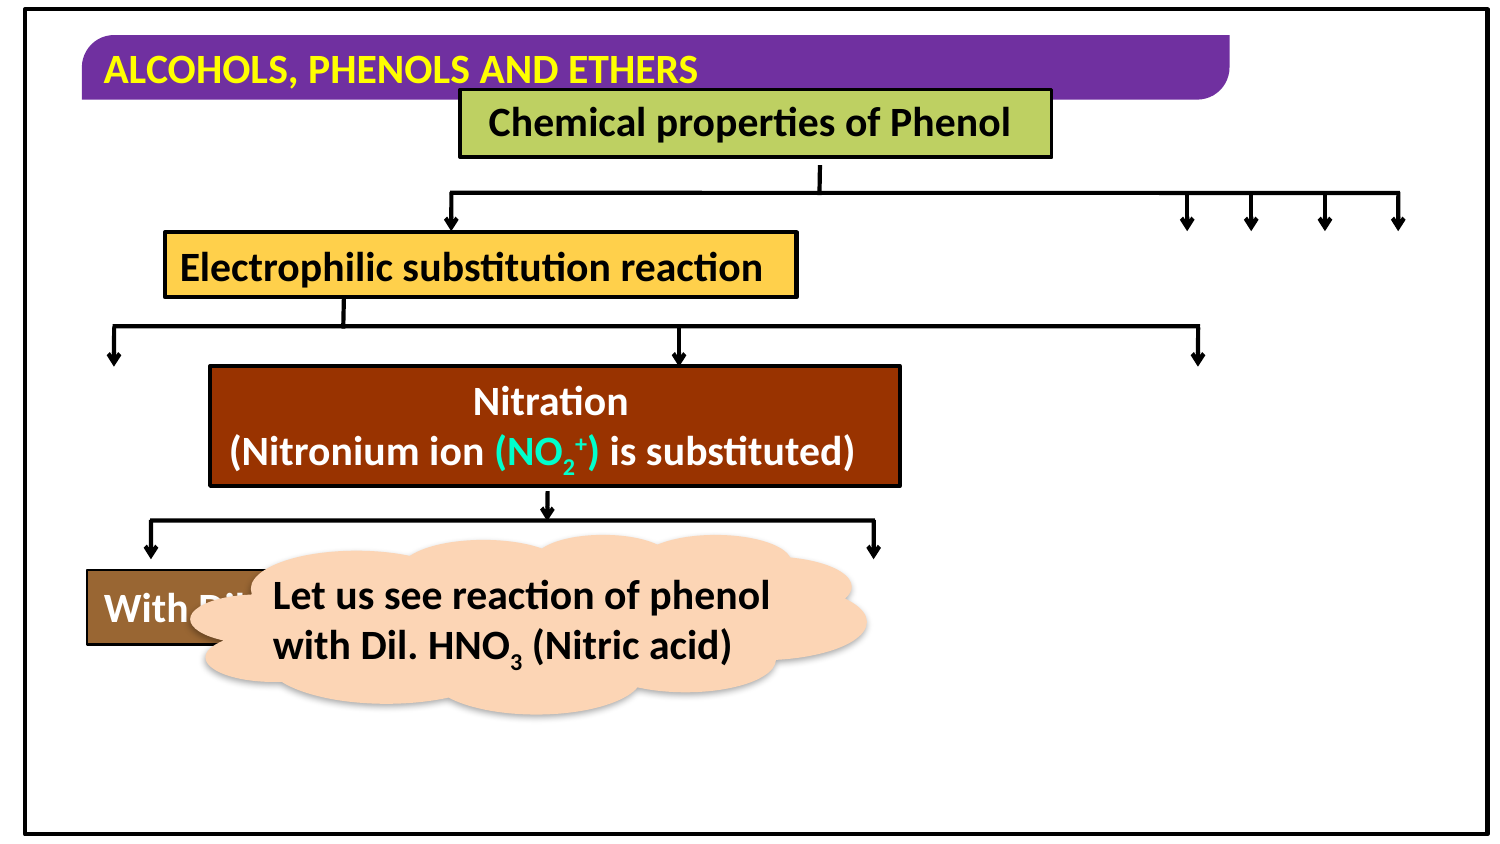

Chemical properties of Phenol

Electrophilic substitution reaction

Nitration
(Nitronium ion (NO2+) is substituted)

Let us see reaction of phenol with Dil. HNO3 (Nitric acid)

With Dil. HNO3 (Nitric acid)